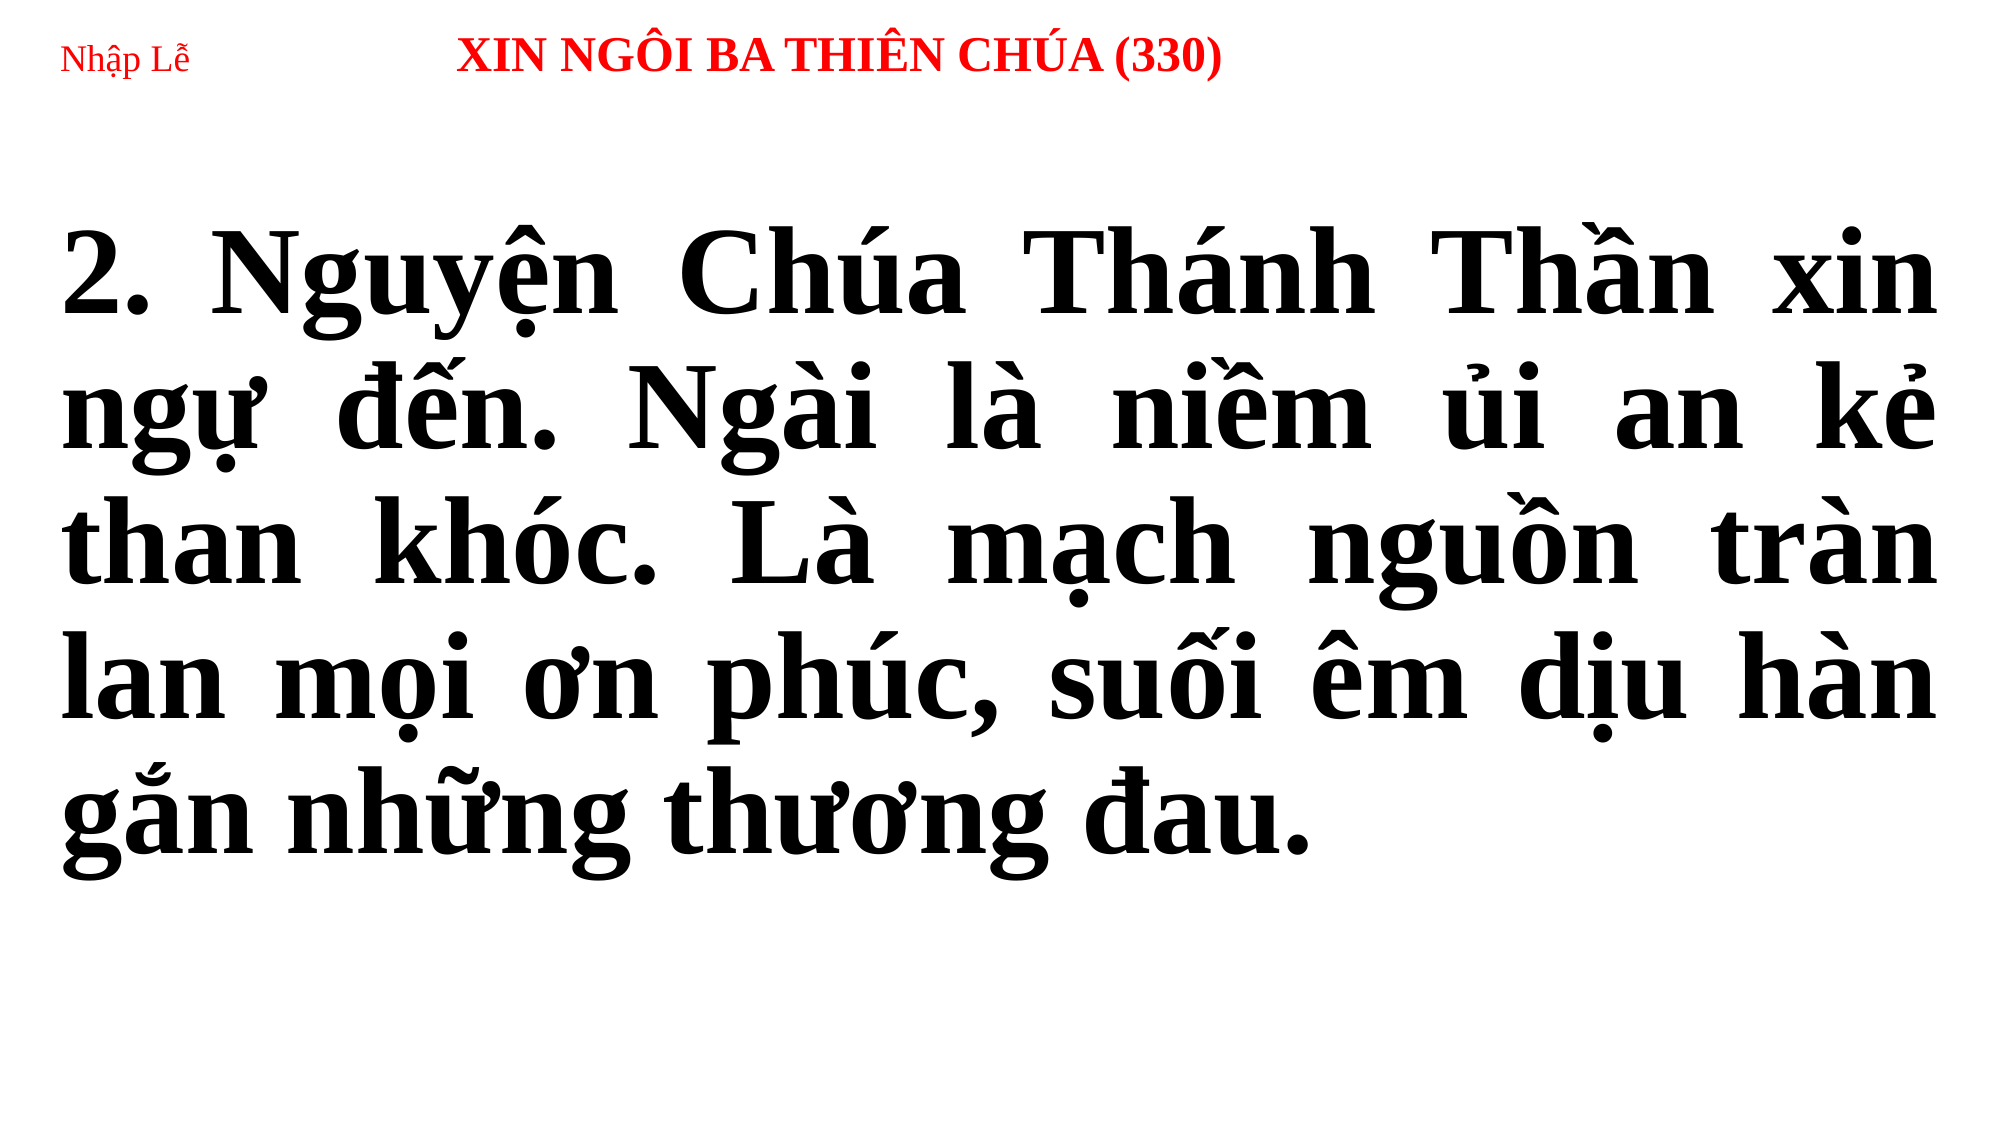

# Nhập Lễ                            XIN NGÔI BA THIÊN CHÚA (330)
2. Nguyện Chúa Thánh Thần xin ngự đến. Ngài là niềm ủi an kẻ than khóc. Là mạch nguồn tràn lan mọi ơn phúc, suối êm dịu hàn gắn những thương đau.